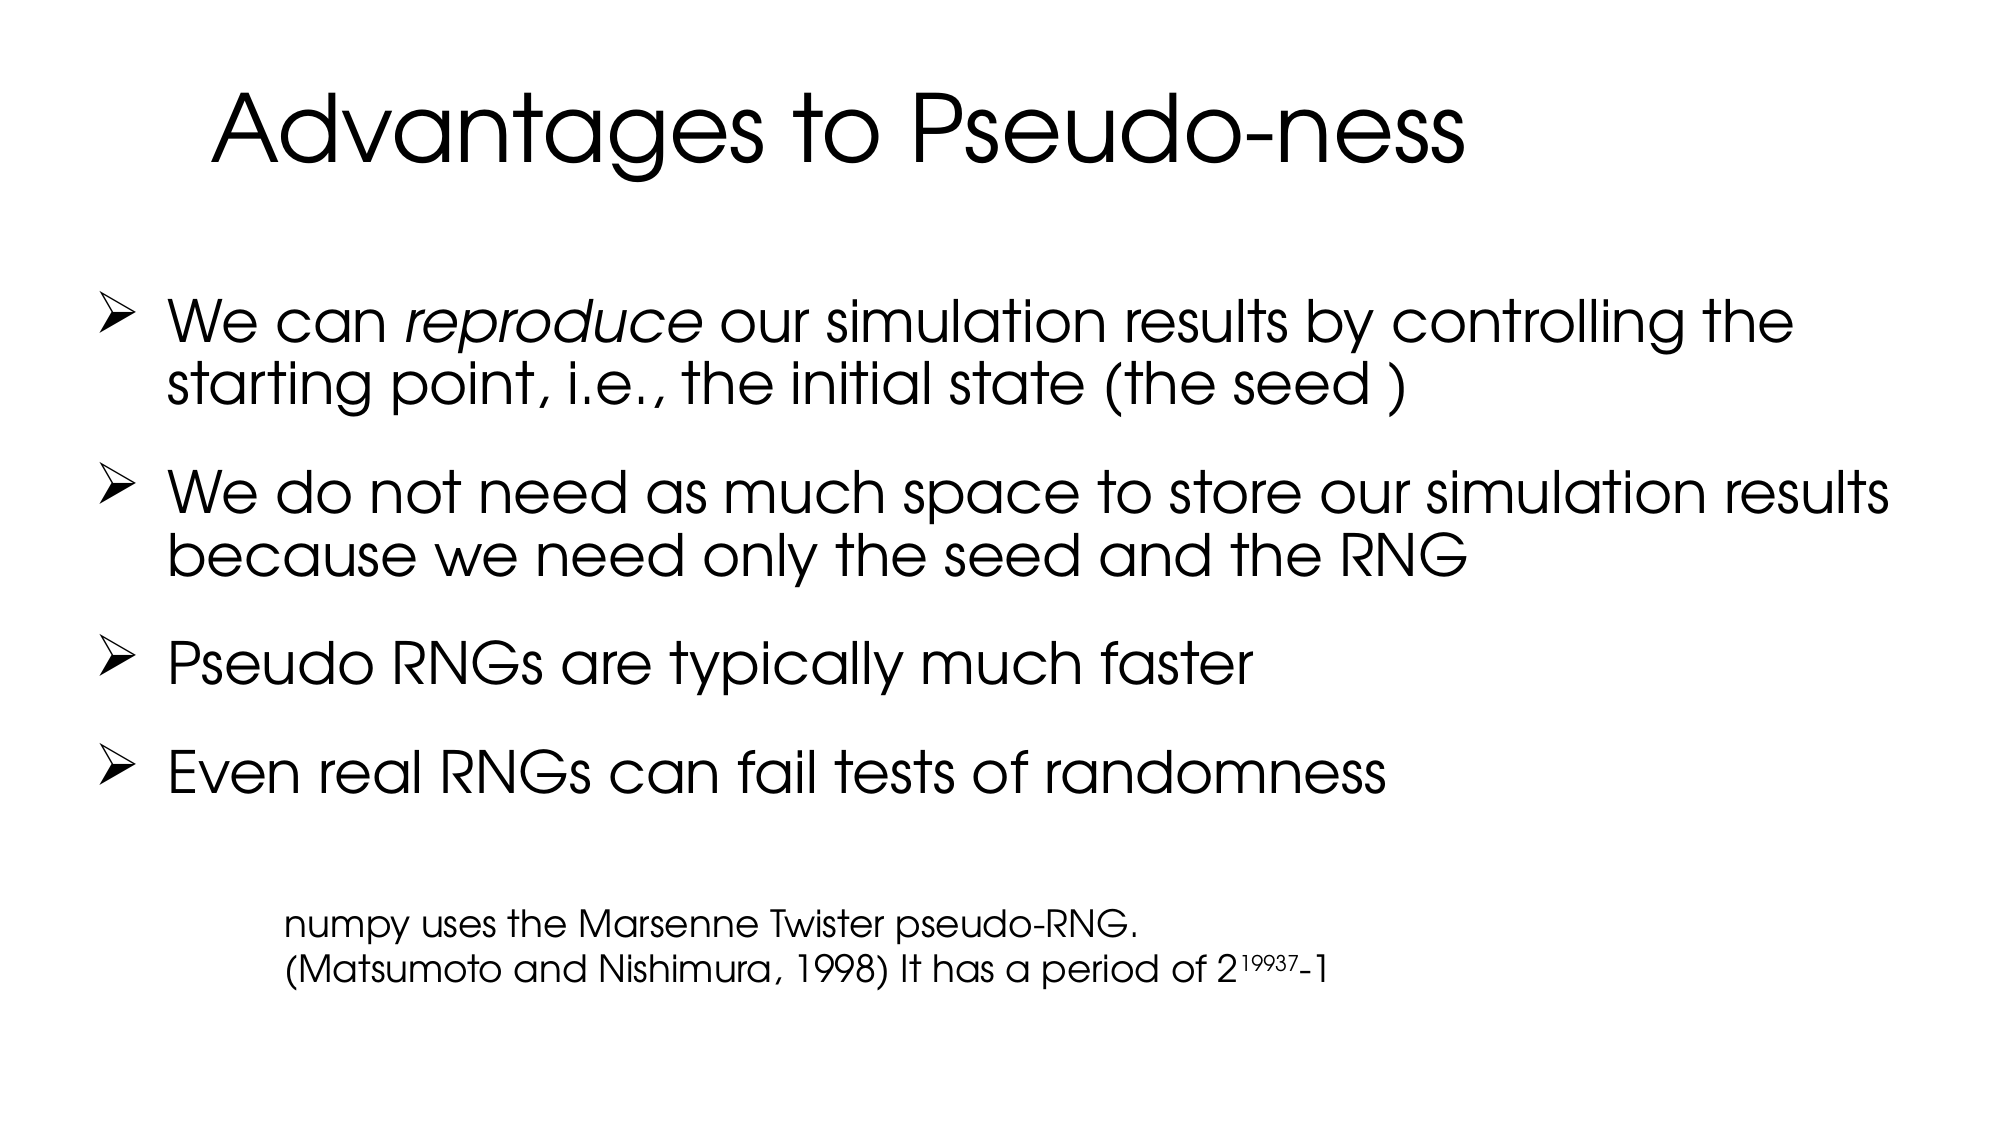

# Advantages to Pseudo-ness
We can reproduce our simulation results by controlling the starting point, i.e., the initial state (the seed )
We do not need as much space to store our simulation results because we need only the seed and the RNG
Pseudo RNGs are typically much faster
Even real RNGs can fail tests of randomness
numpy uses the Marsenne Twister pseudo-RNG.
(Matsumoto and Nishimura, 1998) It has a period of 219937-1